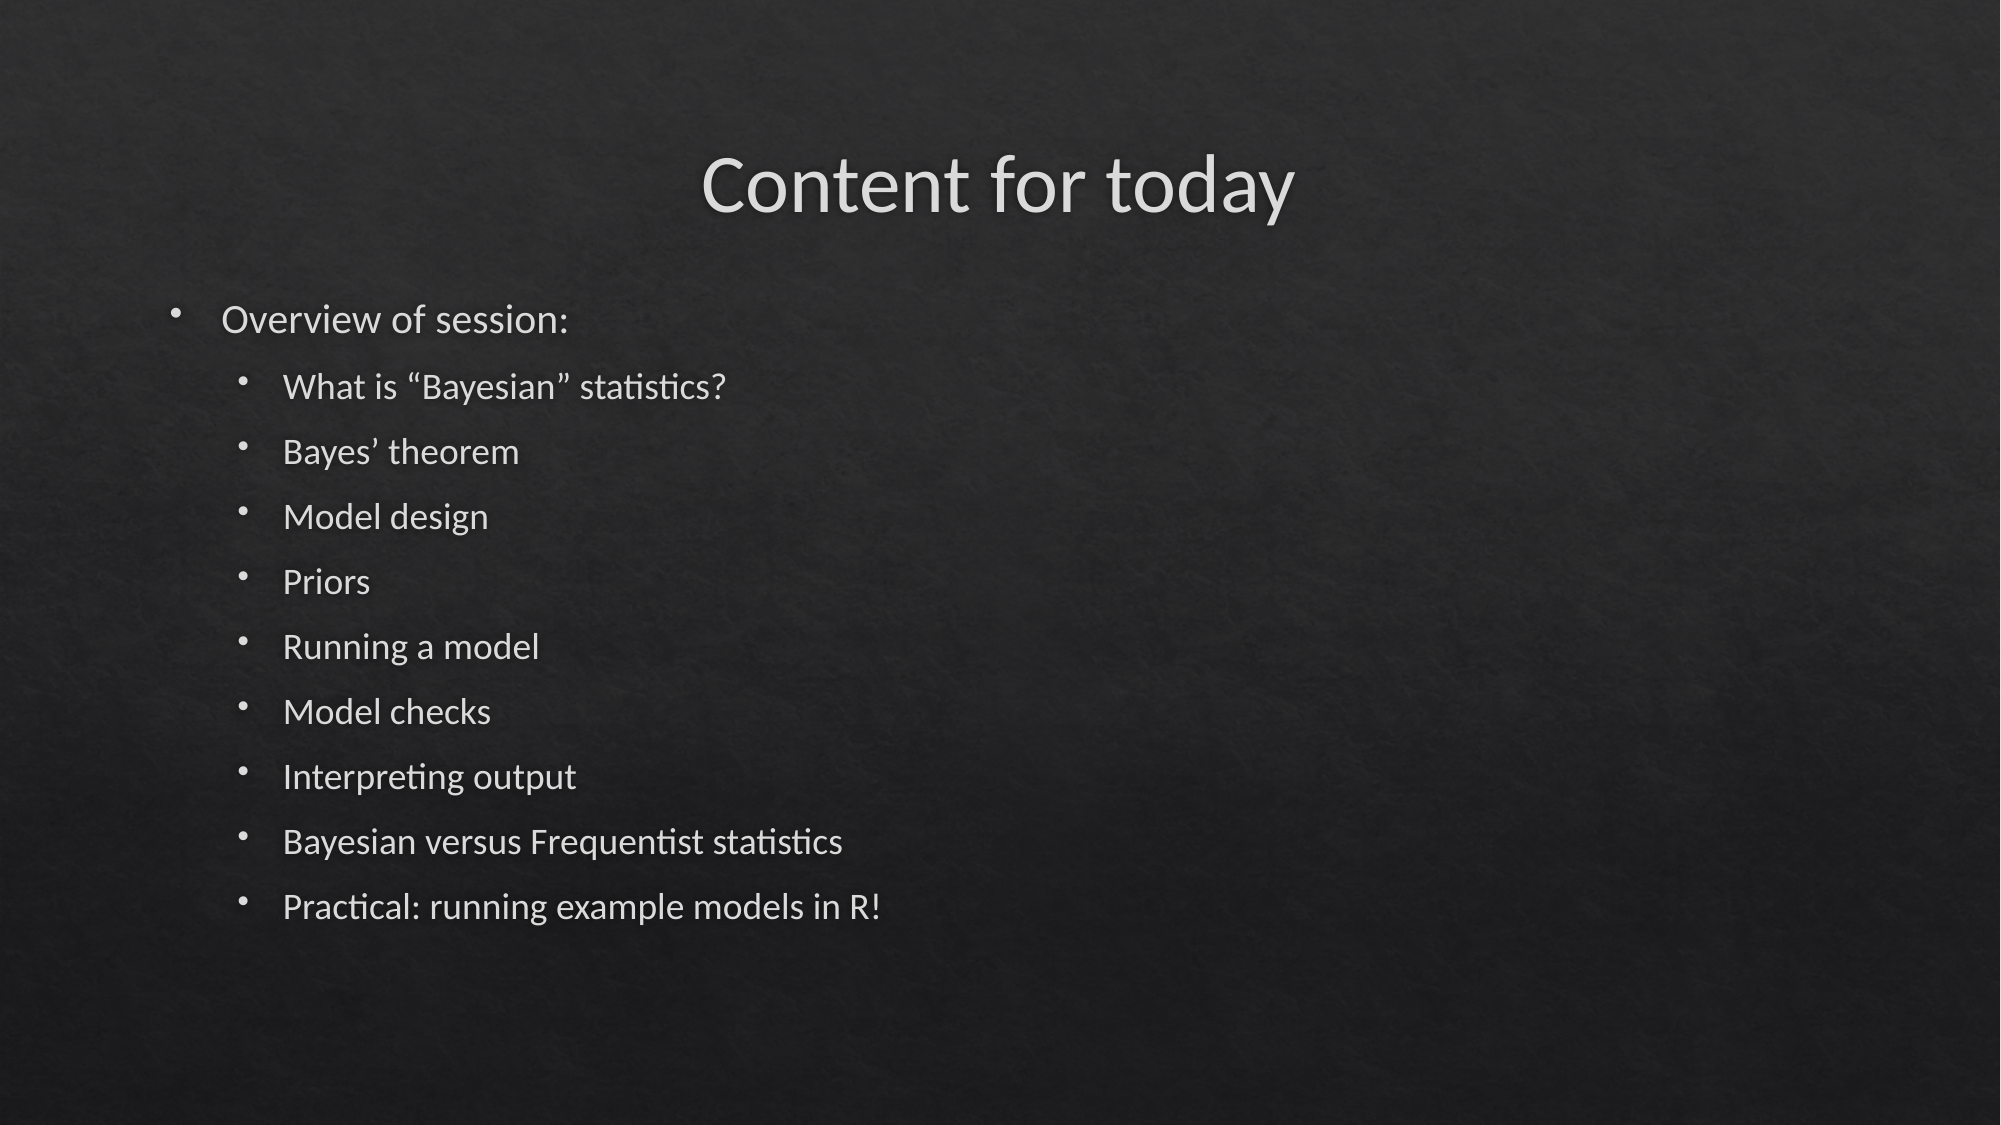

# Content for today
Overview of session:
What is “Bayesian” statistics?
Bayes’ theorem
Model design
Priors
Running a model
Model checks
Interpreting output
Bayesian versus Frequentist statistics
Practical: running example models in R!